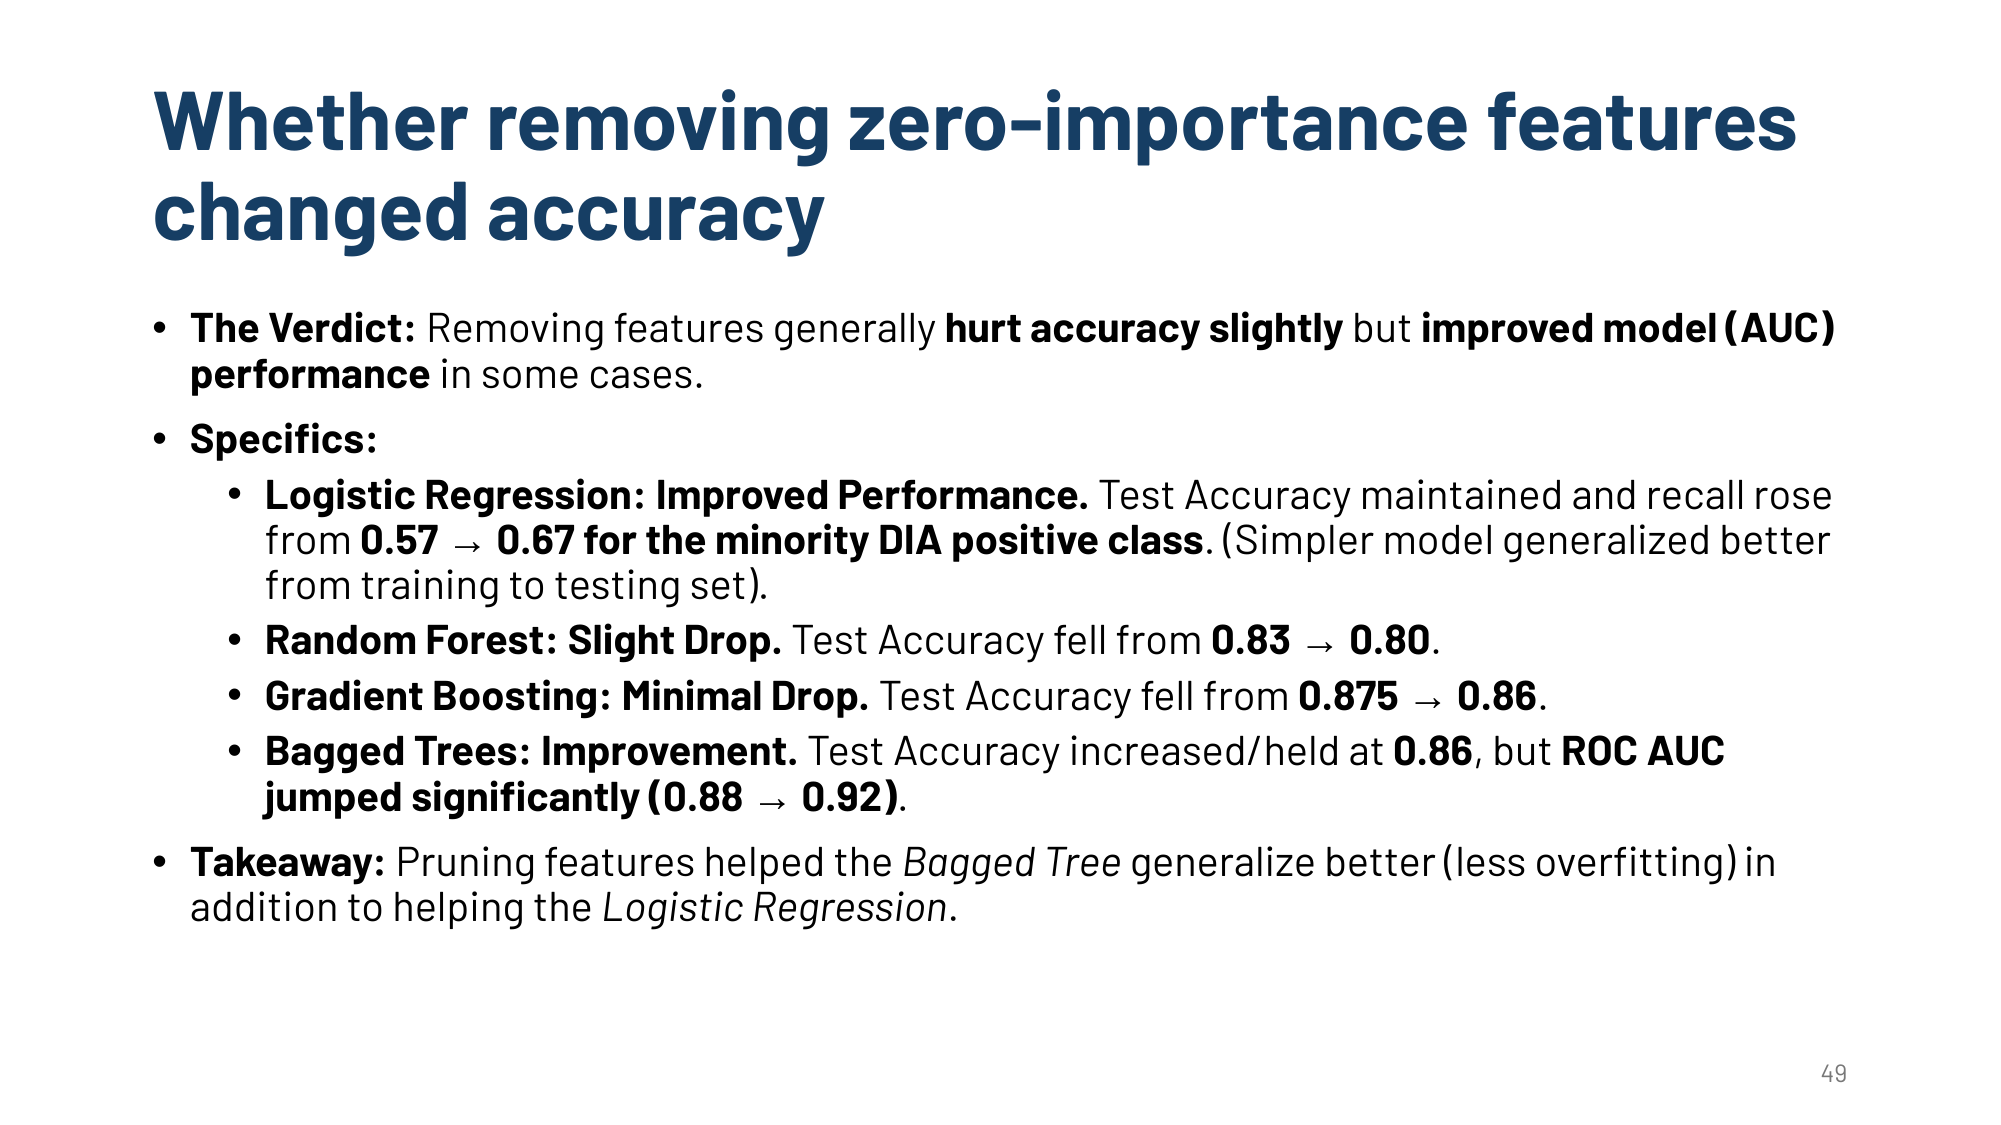

# Whether removing zero-importance features changed accuracy
The Verdict: Removing features generally hurt accuracy slightly but improved model (AUC) performance in some cases.
Specifics:
Logistic Regression: Improved Performance. Test Accuracy maintained and recall rose from 0.57 → 0.67 for the minority DIA positive class. (Simpler model generalized better from training to testing set).
Random Forest: Slight Drop. Test Accuracy fell from 0.83 → 0.80.
Gradient Boosting: Minimal Drop. Test Accuracy fell from 0.875 → 0.86.
Bagged Trees: Improvement. Test Accuracy increased/held at 0.86, but ROC AUC jumped significantly (0.88 → 0.92).
Takeaway: Pruning features helped the Bagged Tree generalize better (less overfitting) in addition to helping the Logistic Regression.

49